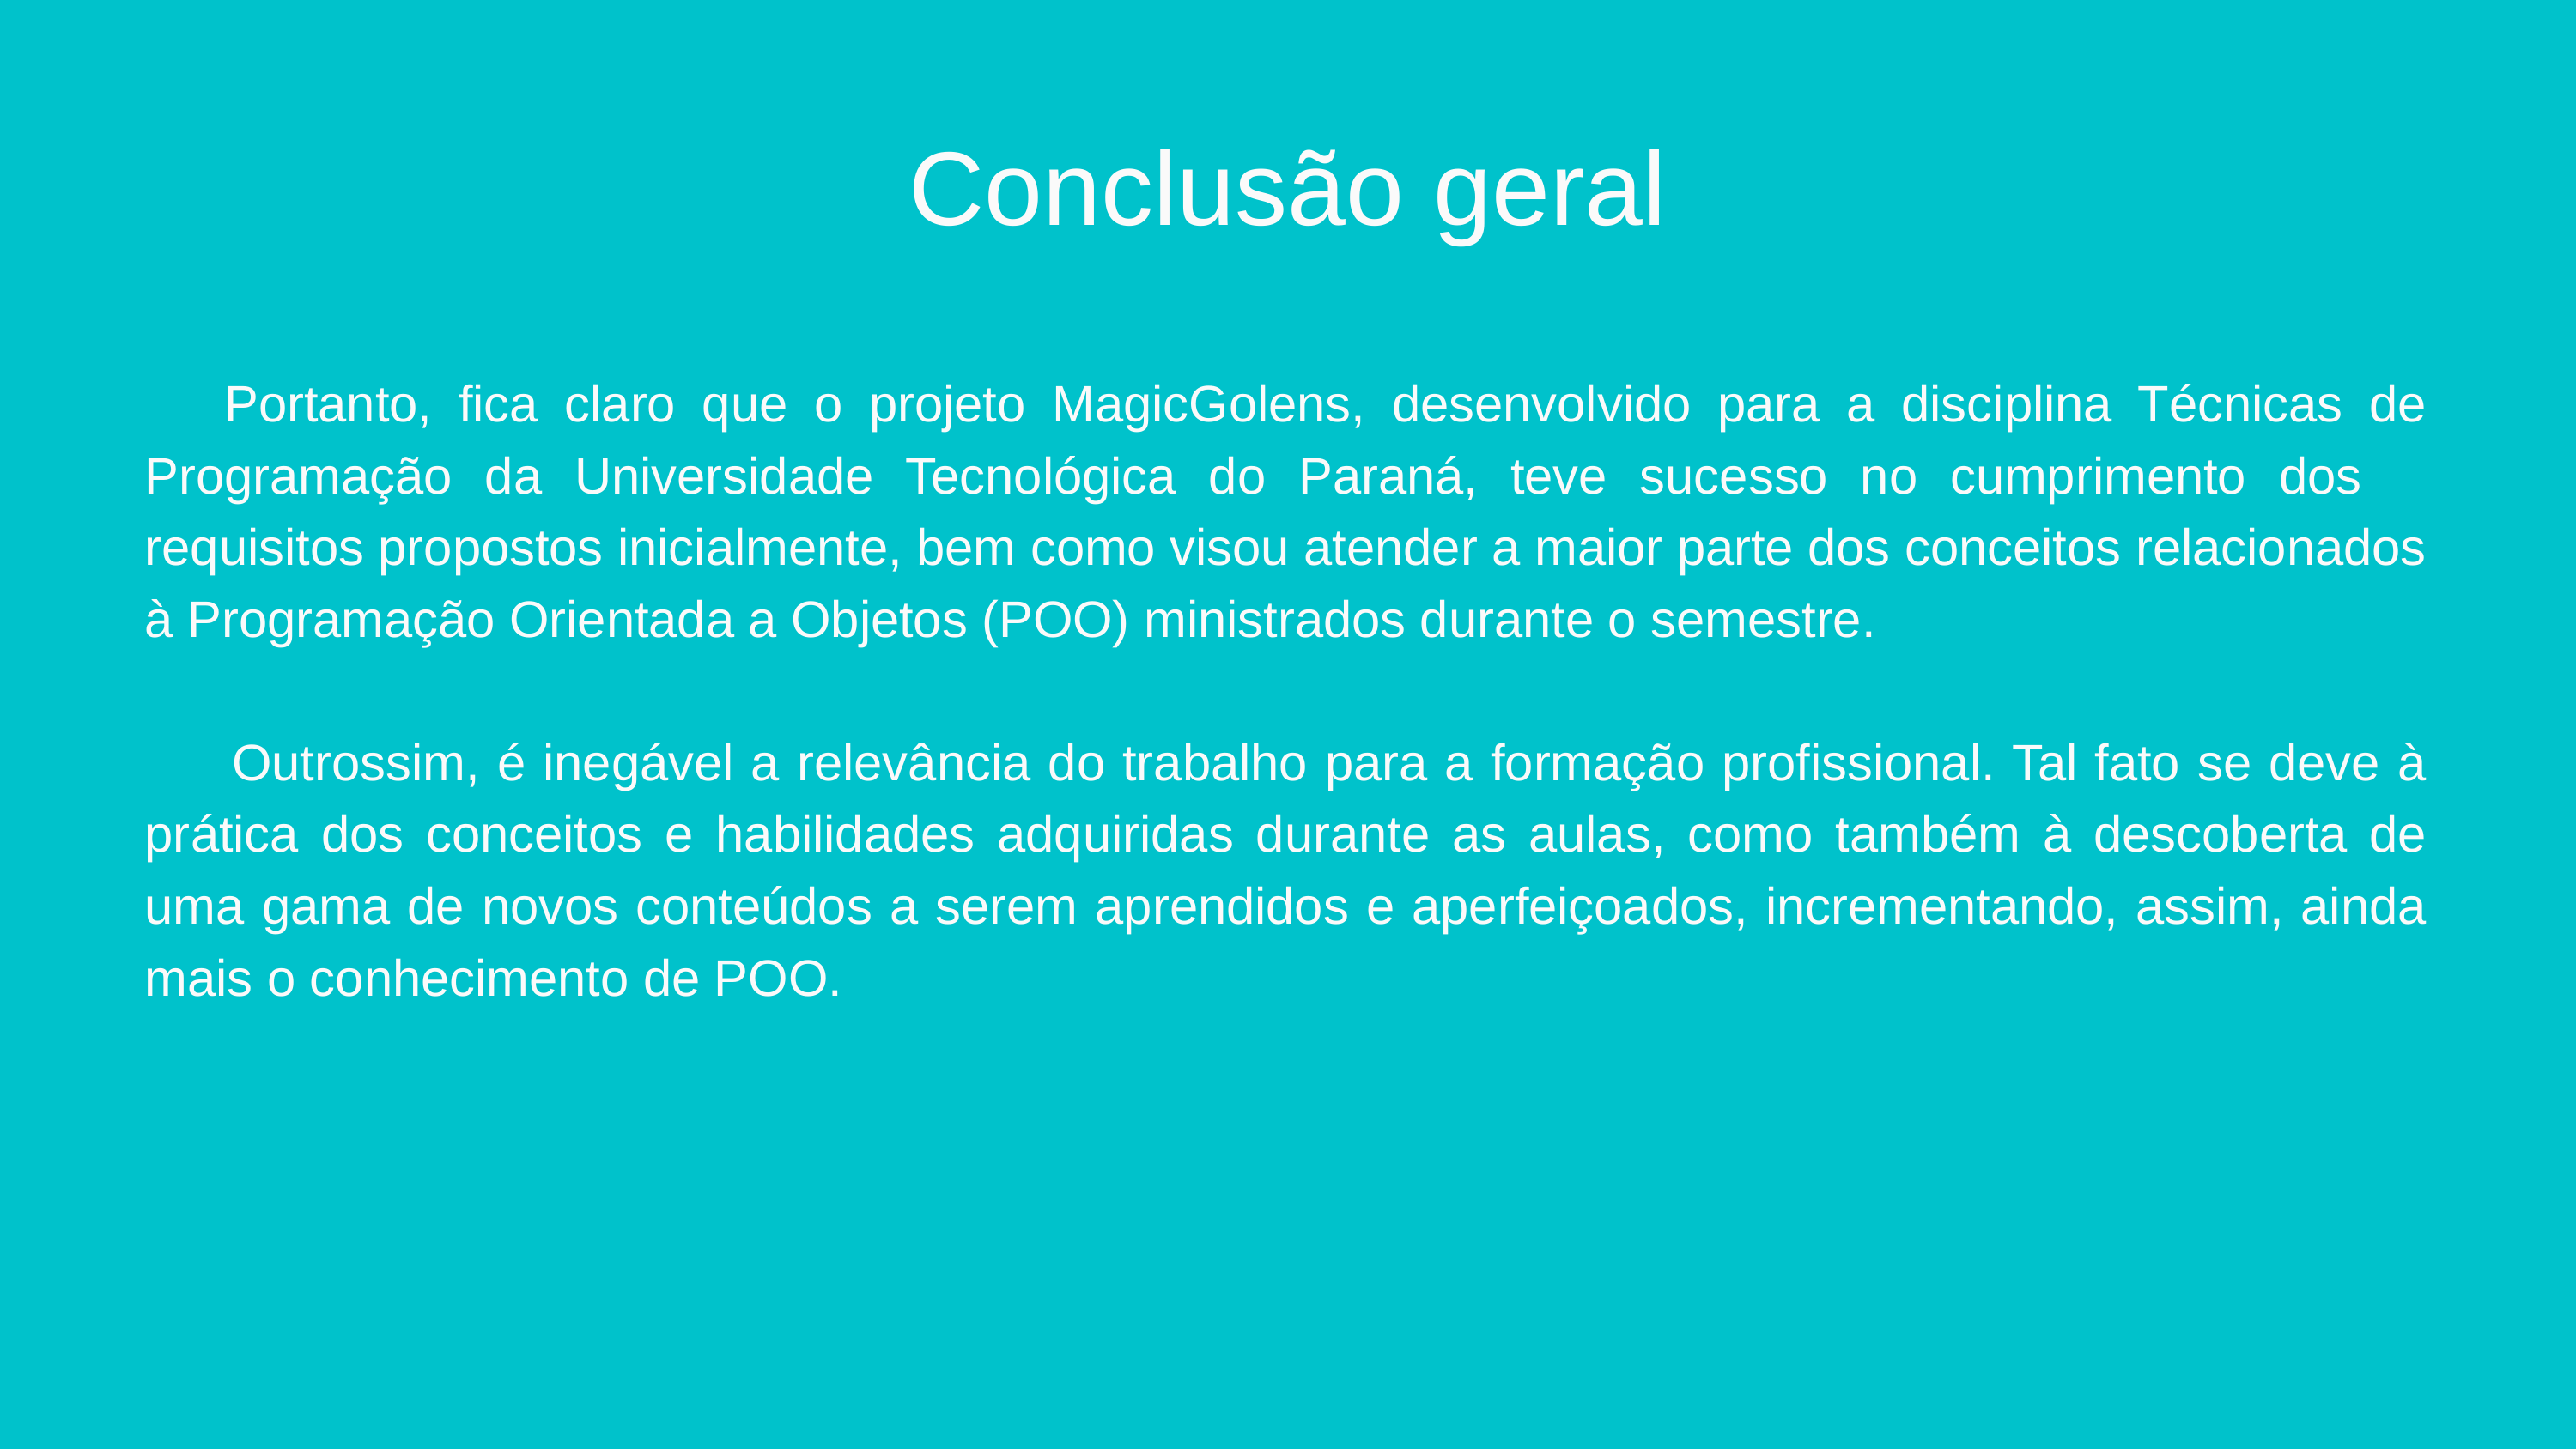

Conclusão geral
   Portanto, fica claro que o projeto MagicGolens, desenvolvido para a disciplina Técnicas de Programação da Universidade Tecnológica do Paraná, teve sucesso no cumprimento dos   requisitos propostos inicialmente, bem como visou atender a maior parte dos conceitos relacionados à Programação Orientada a Objetos (POO) ministrados durante o semestre.

     Outrossim, é inegável a relevância do trabalho para a formação profissional. Tal fato se deve à prática dos conceitos e habilidades adquiridas durante as aulas, como também à descoberta de uma gama de novos conteúdos a serem aprendidos e aperfeiçoados, incrementando, assim, ainda mais o conhecimento de POO.